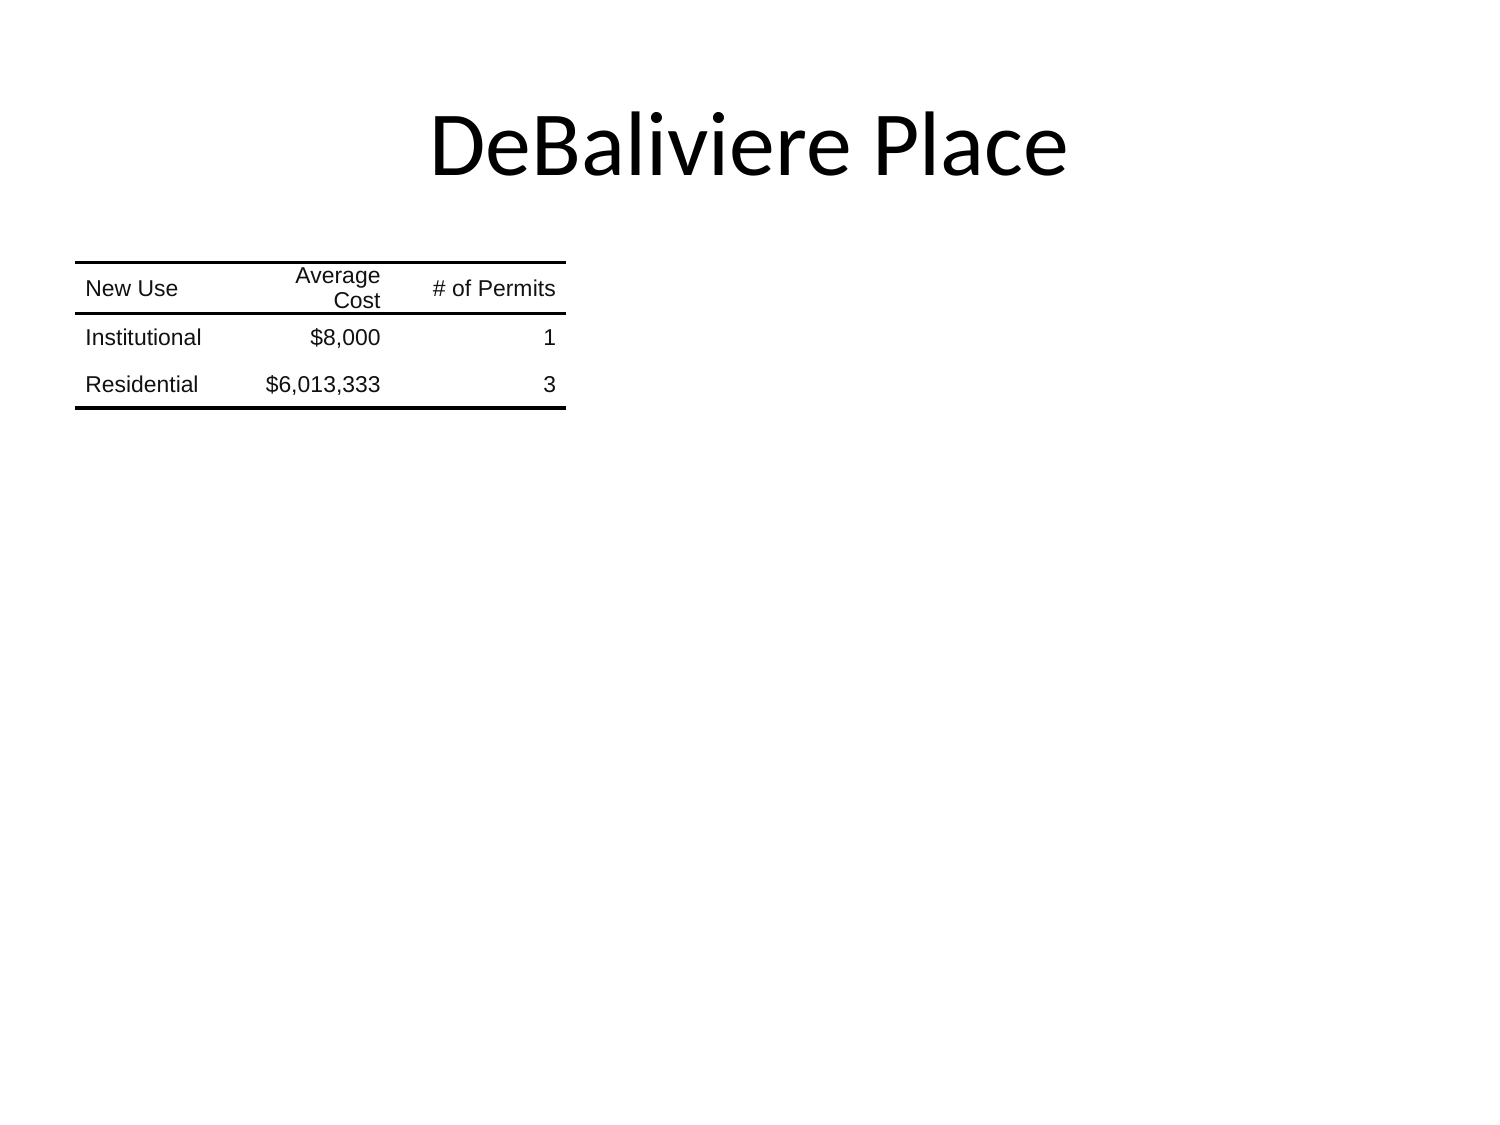

# DeBaliviere Place
| New Use | Average Cost | # of Permits |
| --- | --- | --- |
| Institutional | $8,000 | 1 |
| Residential | $6,013,333 | 3 |